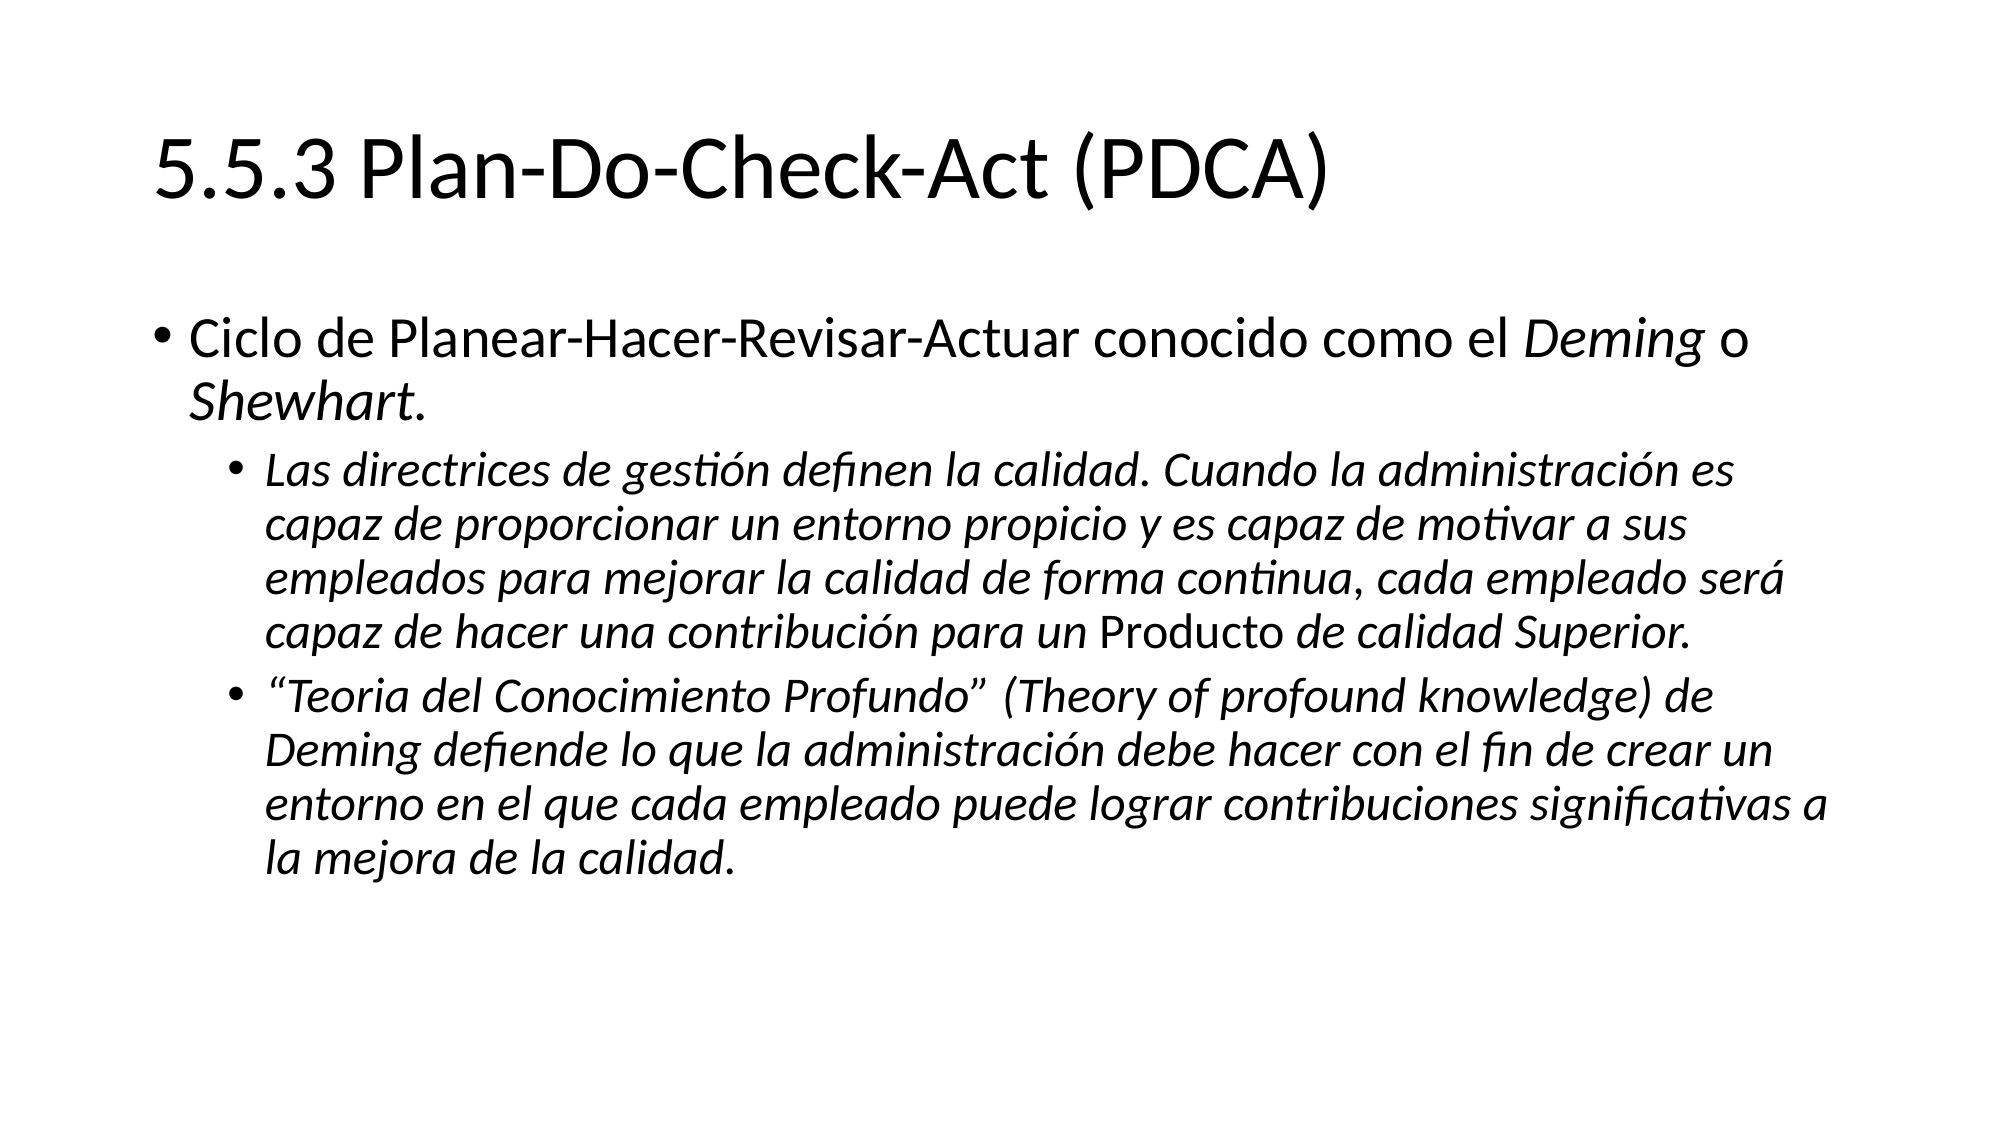

# 5.5.3 Plan-Do-Check-Act (PDCA)
Ciclo de Planear-Hacer-Revisar-Actuar conocido como el Deming o Shewhart.
Las directrices de gestión definen la calidad. Cuando la administración es capaz de proporcionar un entorno propicio y es capaz de motivar a sus empleados para mejorar la calidad de forma continua, cada empleado será capaz de hacer una contribución para un Producto de calidad Superior.
“Teoria del Conocimiento Profundo” (Theory of profound knowledge) de Deming defiende lo que la administración debe hacer con el fin de crear un entorno en el que cada empleado puede lograr contribuciones significativas a la mejora de la calidad.